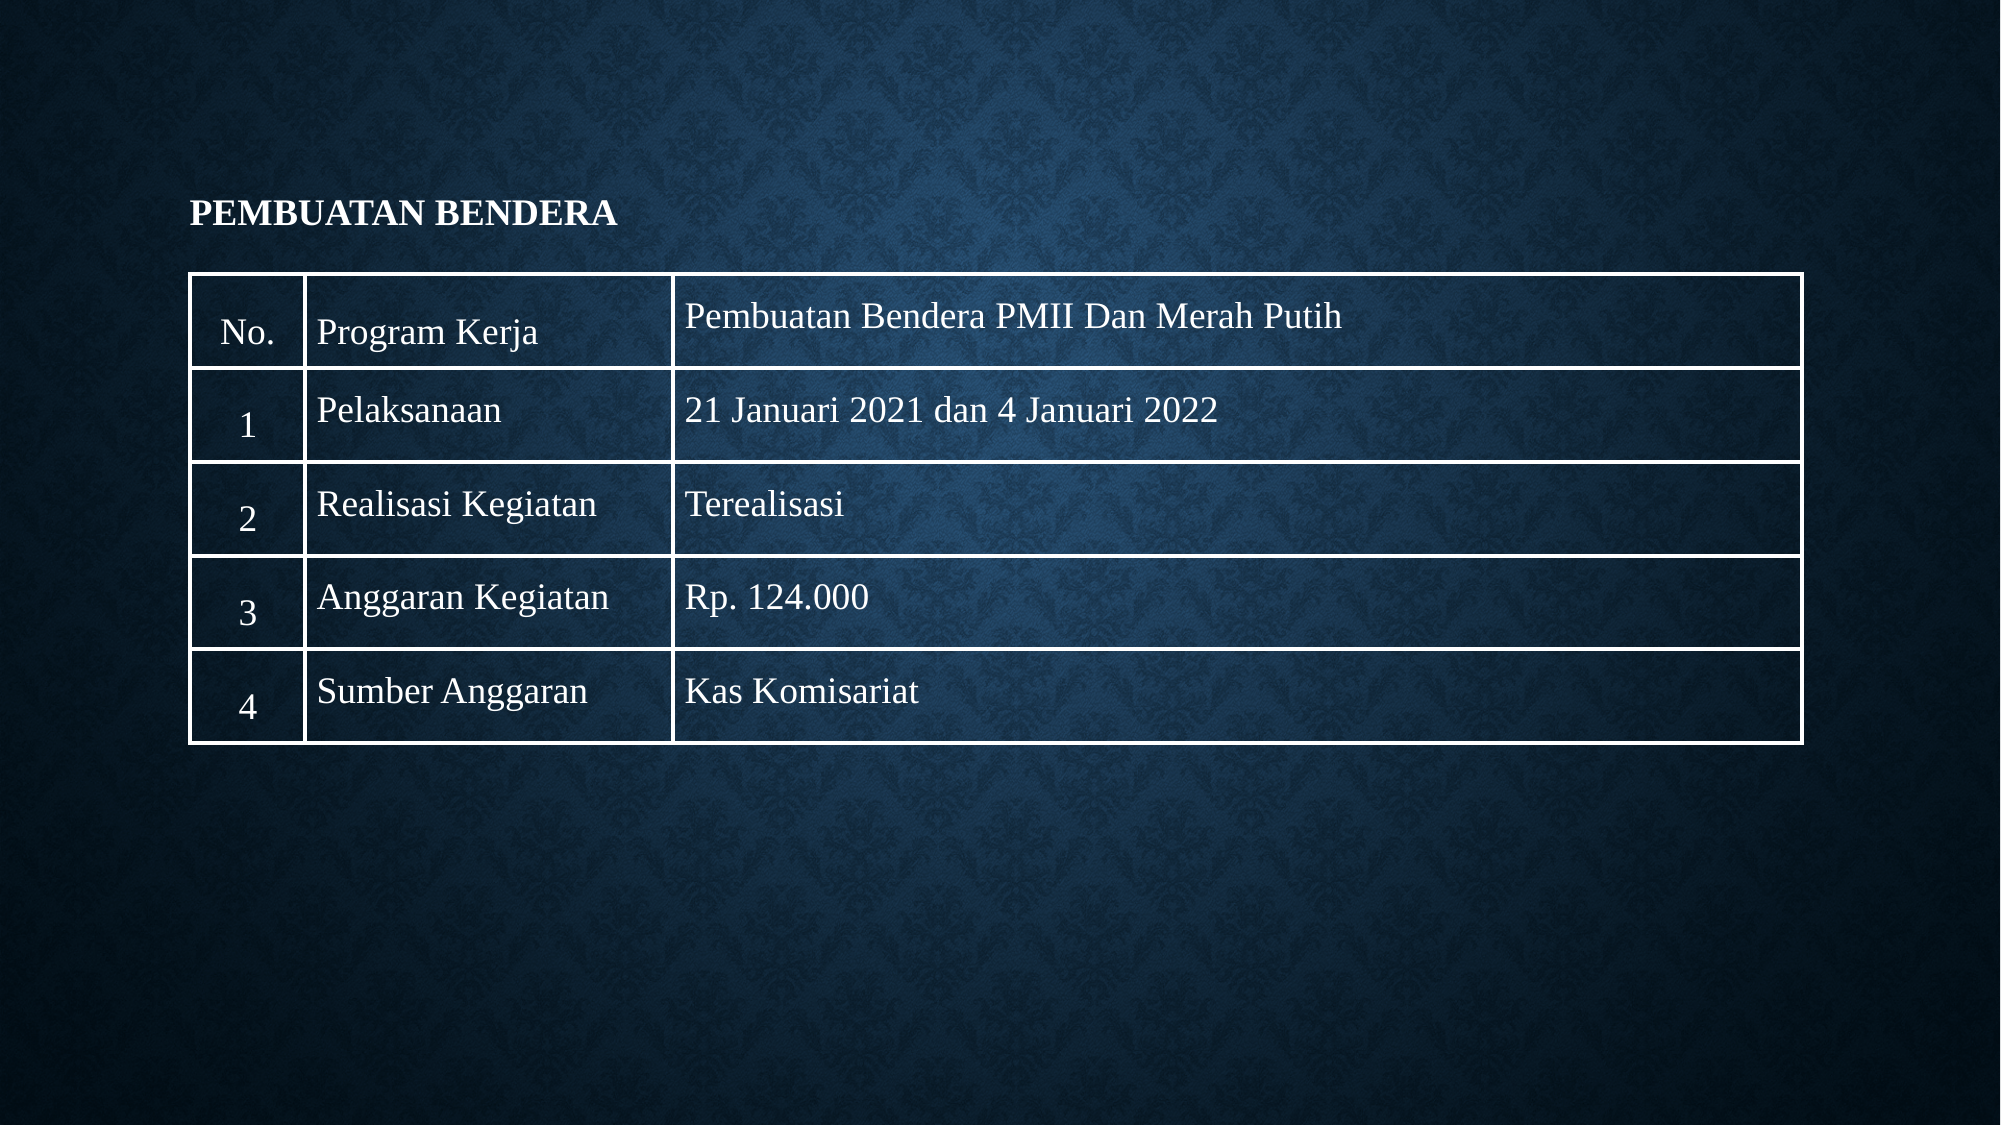

# Pembuatan Bendera
| No. | Program Kerja | Pembuatan Bendera PMII Dan Merah Putih |
| --- | --- | --- |
| 1 | Pelaksanaan | 21 Januari 2021 dan 4 Januari 2022 |
| 2 | Realisasi Kegiatan | Terealisasi |
| 3 | Anggaran Kegiatan | Rp. 124.000 |
| 4 | Sumber Anggaran | Kas Komisariat |
|  |
| --- |